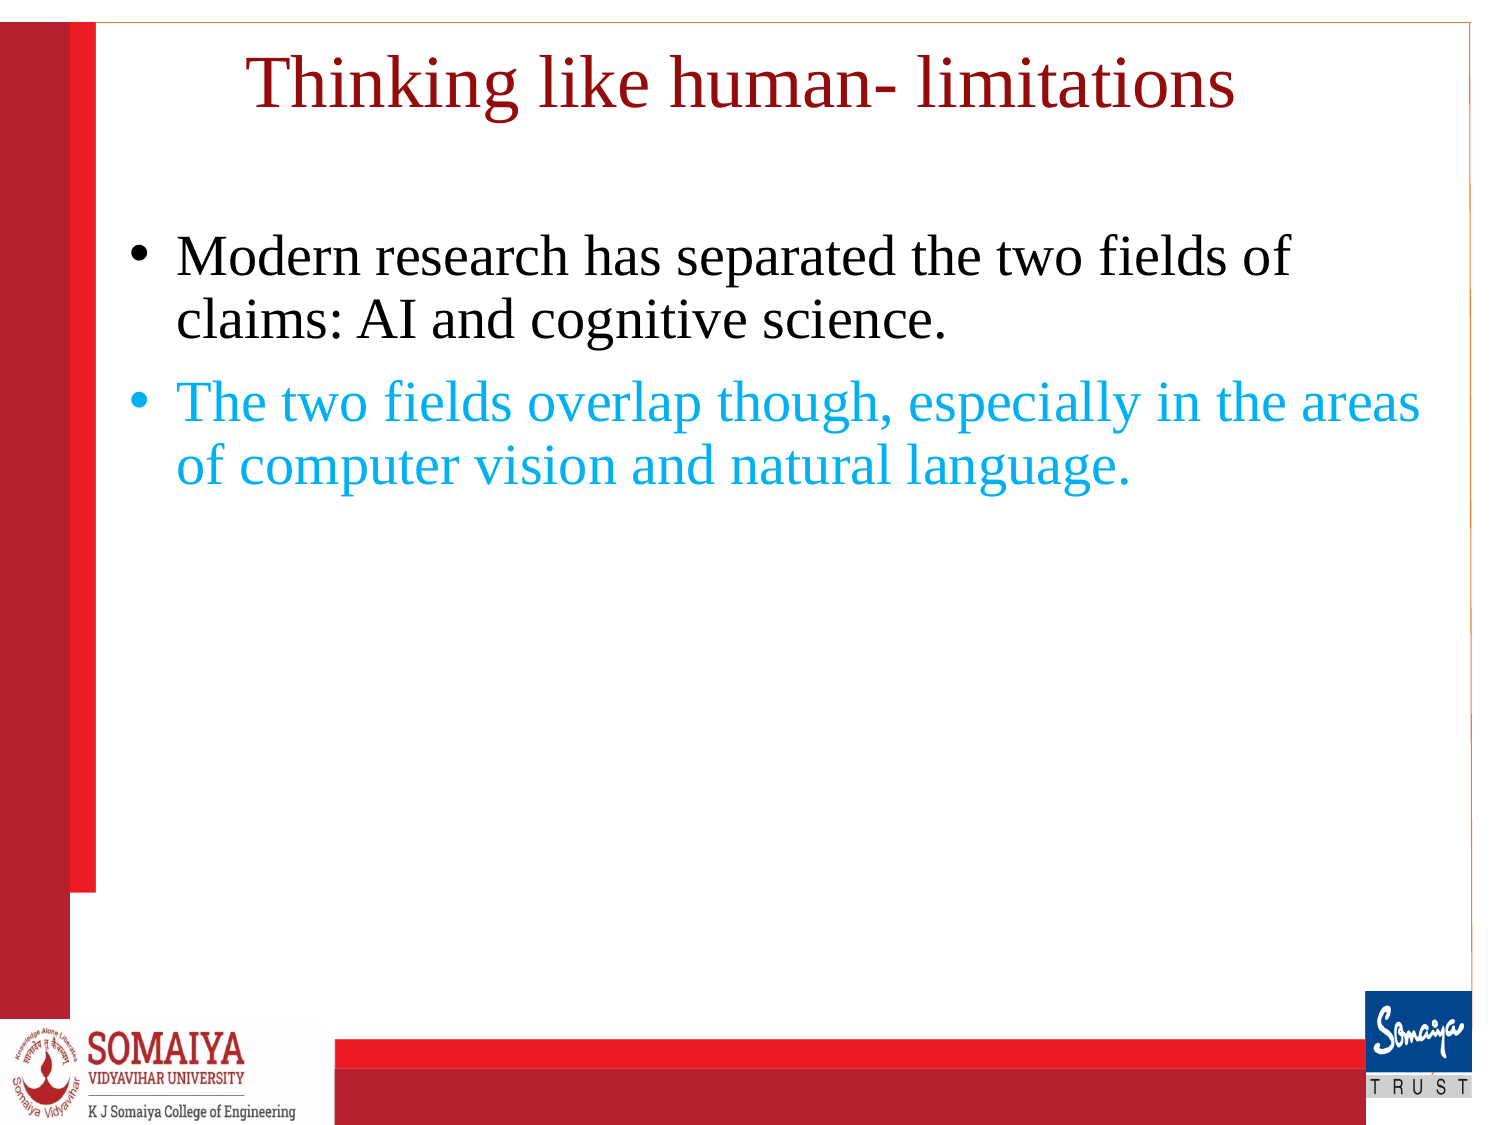

# Thinking like human- limitations
Modern research has separated the two fields of claims: AI and cognitive science.
The two fields overlap though, especially in the areas of computer vision and natural language.